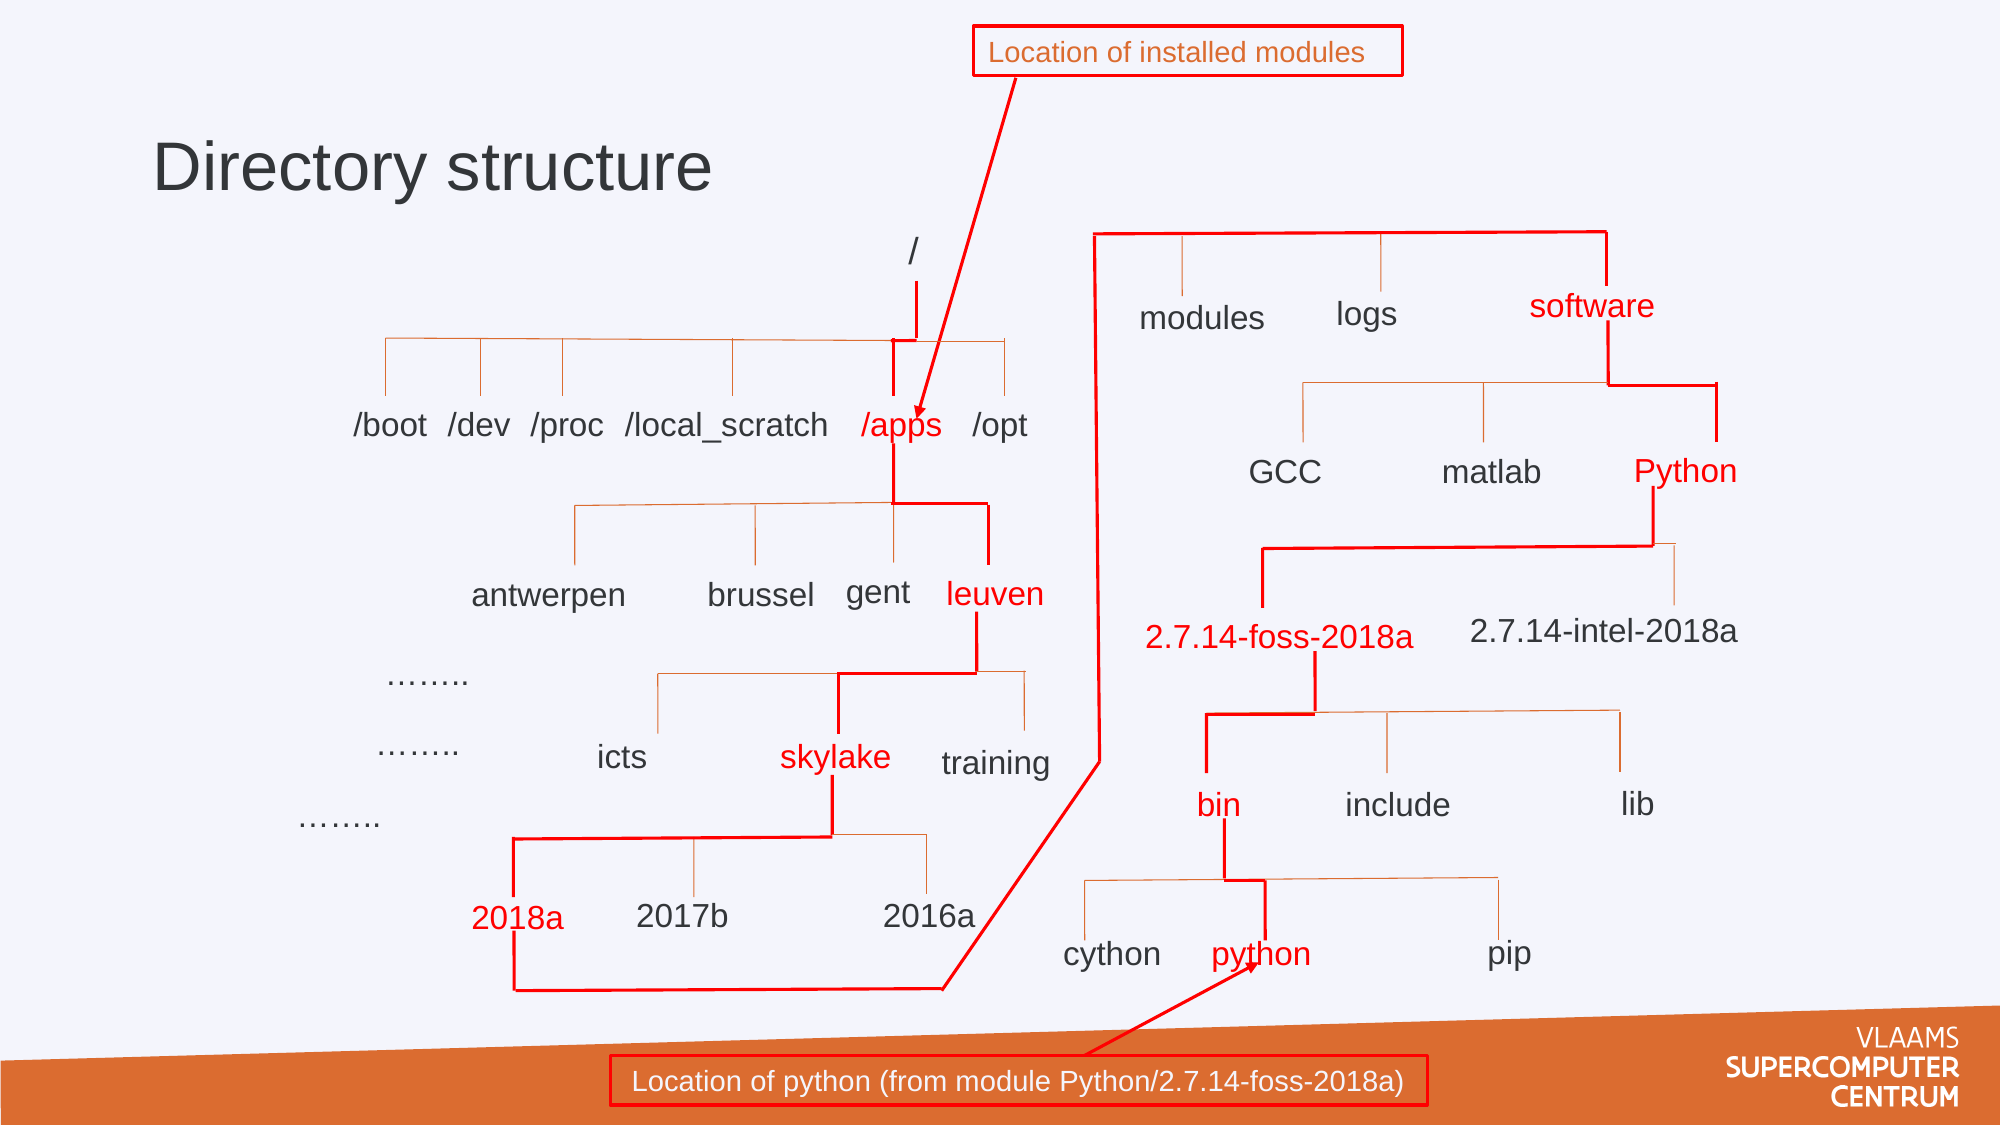

Location of installed modules
# Directory structure
/
software
logs
modules
/boot
/dev
/proc
/local_scratch
/apps
/opt
Python
GCC
matlab
gent
leuven
antwerpen
brussel
2.7.14-intel-2018a
2.7.14-foss-2018a
……..
……..
icts
skylake
training
lib
bin
include
……..
2017b
2016a
2018a
pip
cython
python
Location of python (from module Python/2.7.14-foss-2018a)